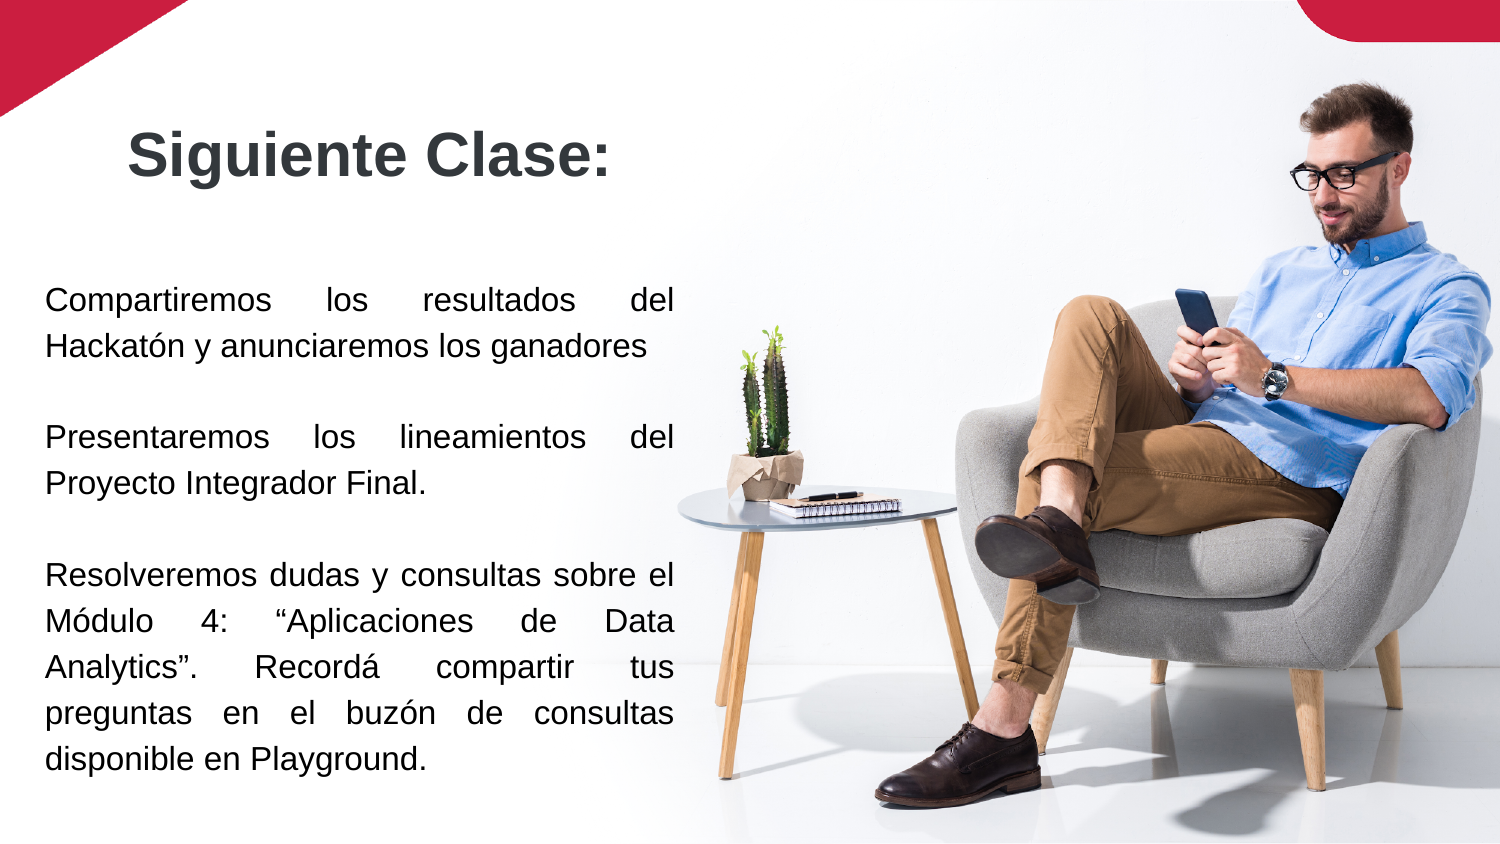

# Siguiente Clase:
Compartiremos los resultados del Hackatón y anunciaremos los ganadores

Presentaremos los lineamientos del Proyecto Integrador Final.

Resolveremos dudas y consultas sobre el Módulo 4: “Aplicaciones de Data Analytics”. Recordá compartir tus preguntas en el buzón de consultas disponible en Playground.